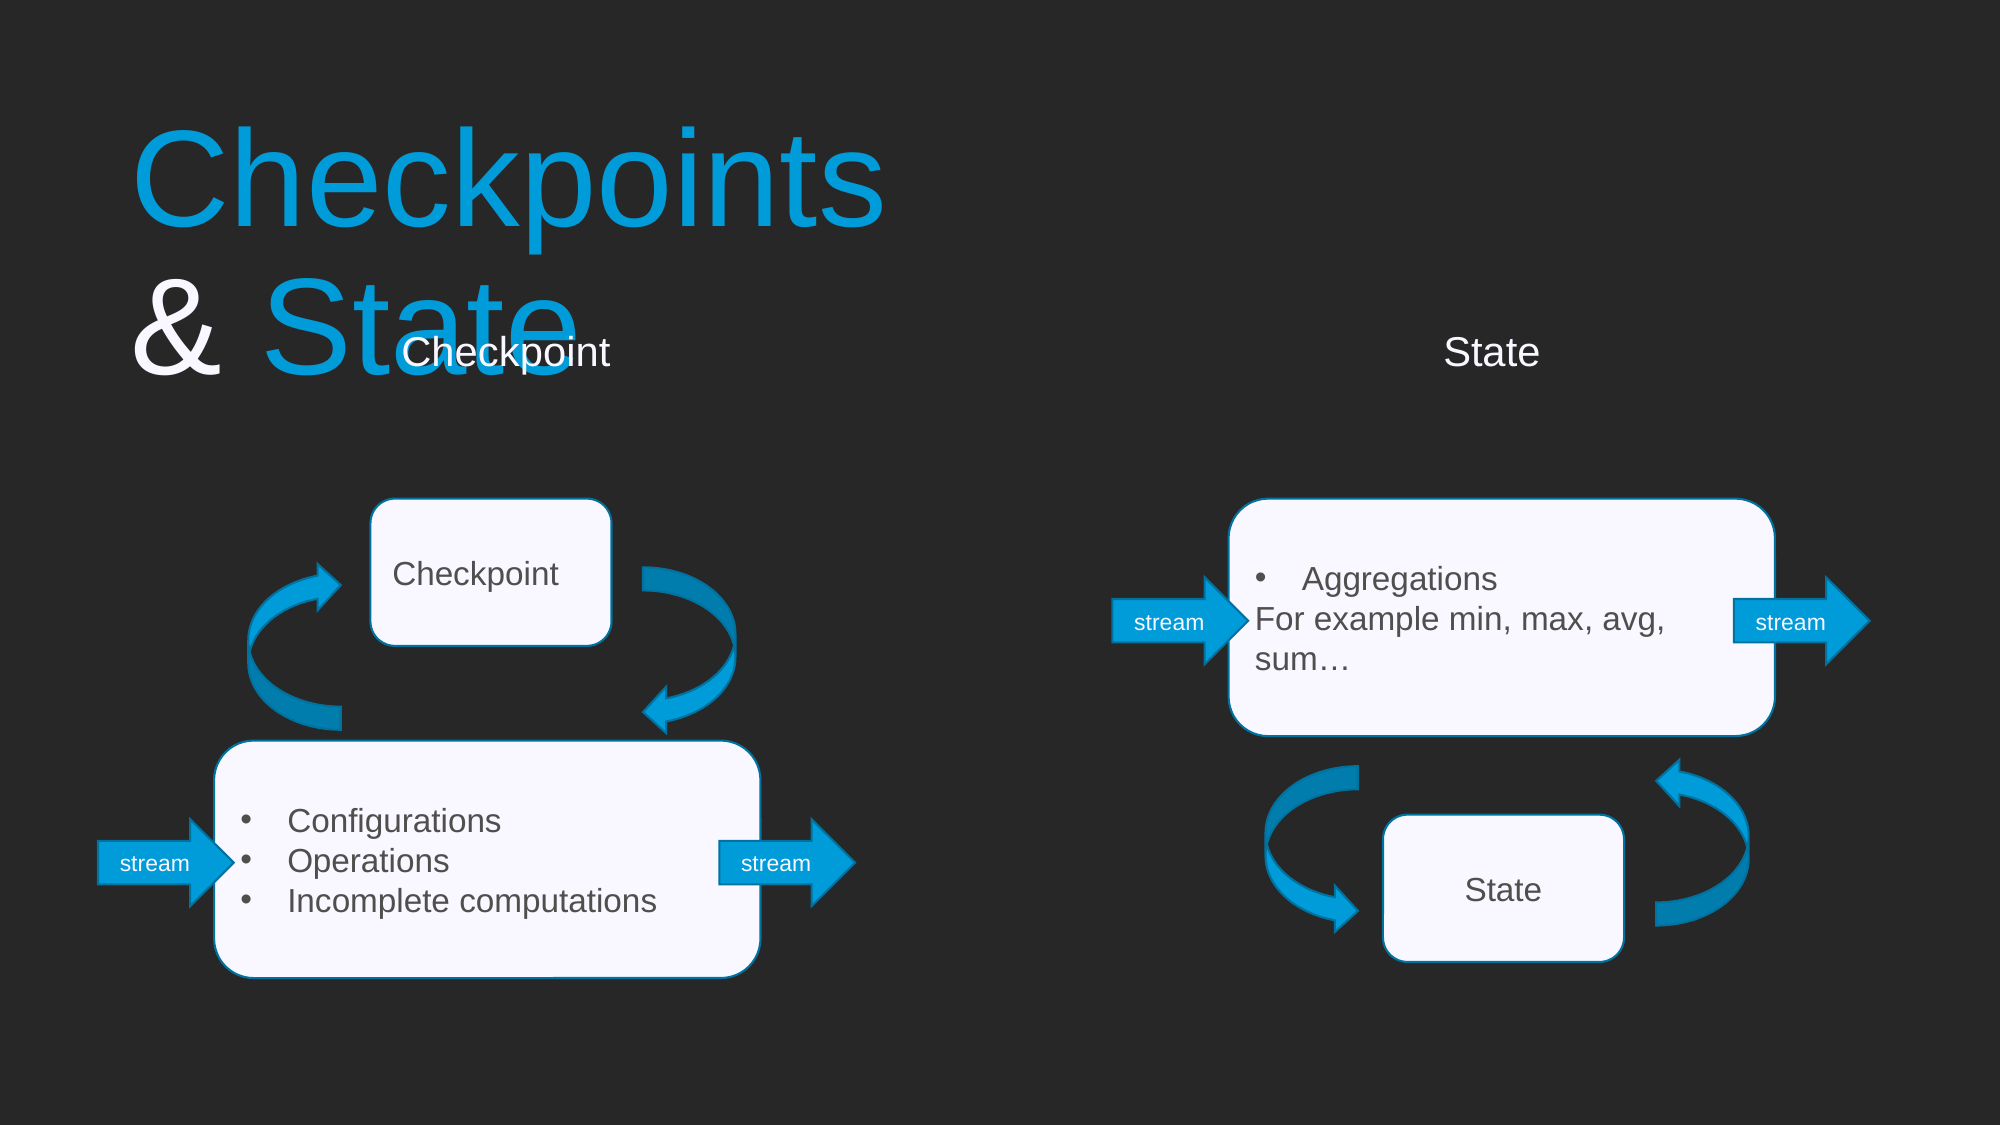

# Checkpoints & State
Checkpoint
State
Checkpoint
Aggregations
For example min, max, avg, sum…

stream
stream
Configurations
Operations
Incomplete computations

State
stream
stream